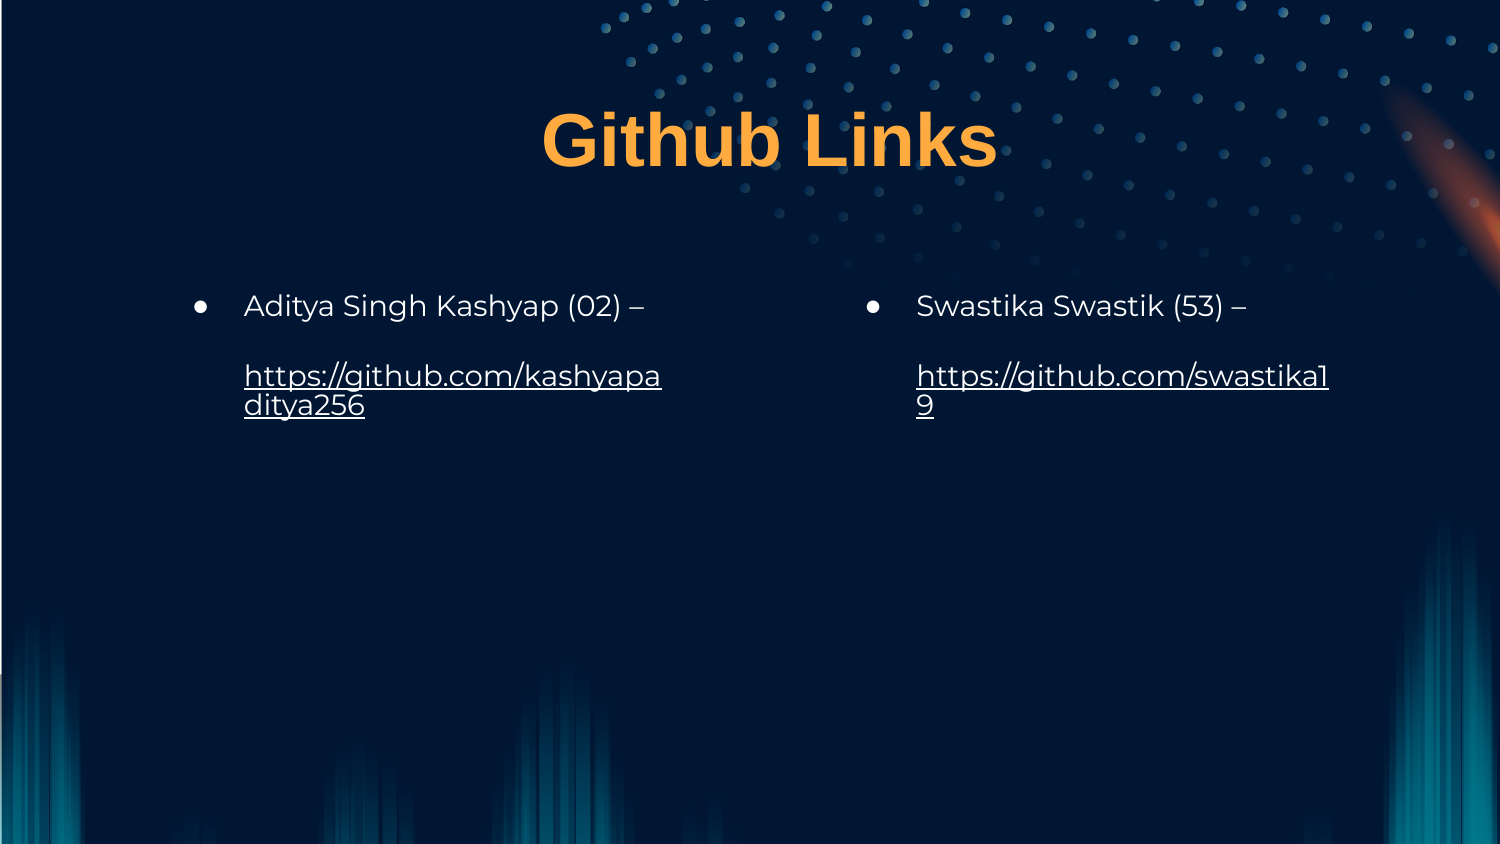

# Github Links
Aditya Singh Kashyap (02) –
https://github.com/kashyapaditya256

Swastika Swastik (53) –
https://github.com/swastika19